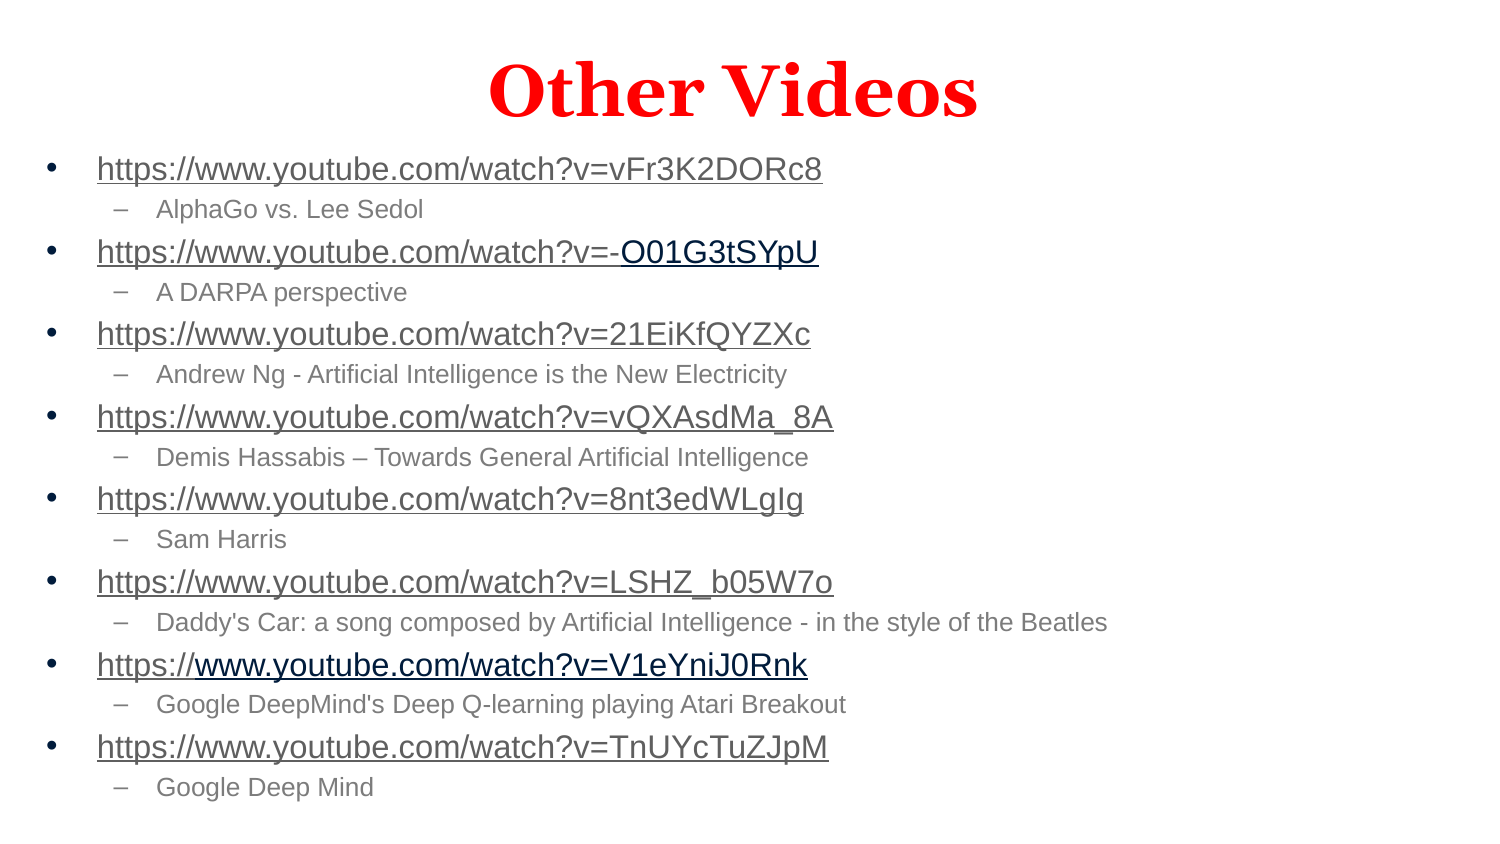

# Other Videos
https://www.youtube.com/watch?v=vFr3K2DORc8
AlphaGo vs. Lee Sedol
https://www.youtube.com/watch?v=-O01G3tSYpU
A DARPA perspective
https://www.youtube.com/watch?v=21EiKfQYZXc
Andrew Ng - Artificial Intelligence is the New Electricity
https://www.youtube.com/watch?v=vQXAsdMa_8A
Demis Hassabis – Towards General Artificial Intelligence
https://www.youtube.com/watch?v=8nt3edWLgIg
Sam Harris
https://www.youtube.com/watch?v=LSHZ_b05W7o
Daddy's Car: a song composed by Artificial Intelligence - in the style of the Beatles
https://www.youtube.com/watch?v=V1eYniJ0Rnk
Google DeepMind's Deep Q-learning playing Atari Breakout
https://www.youtube.com/watch?v=TnUYcTuZJpM
Google Deep Mind